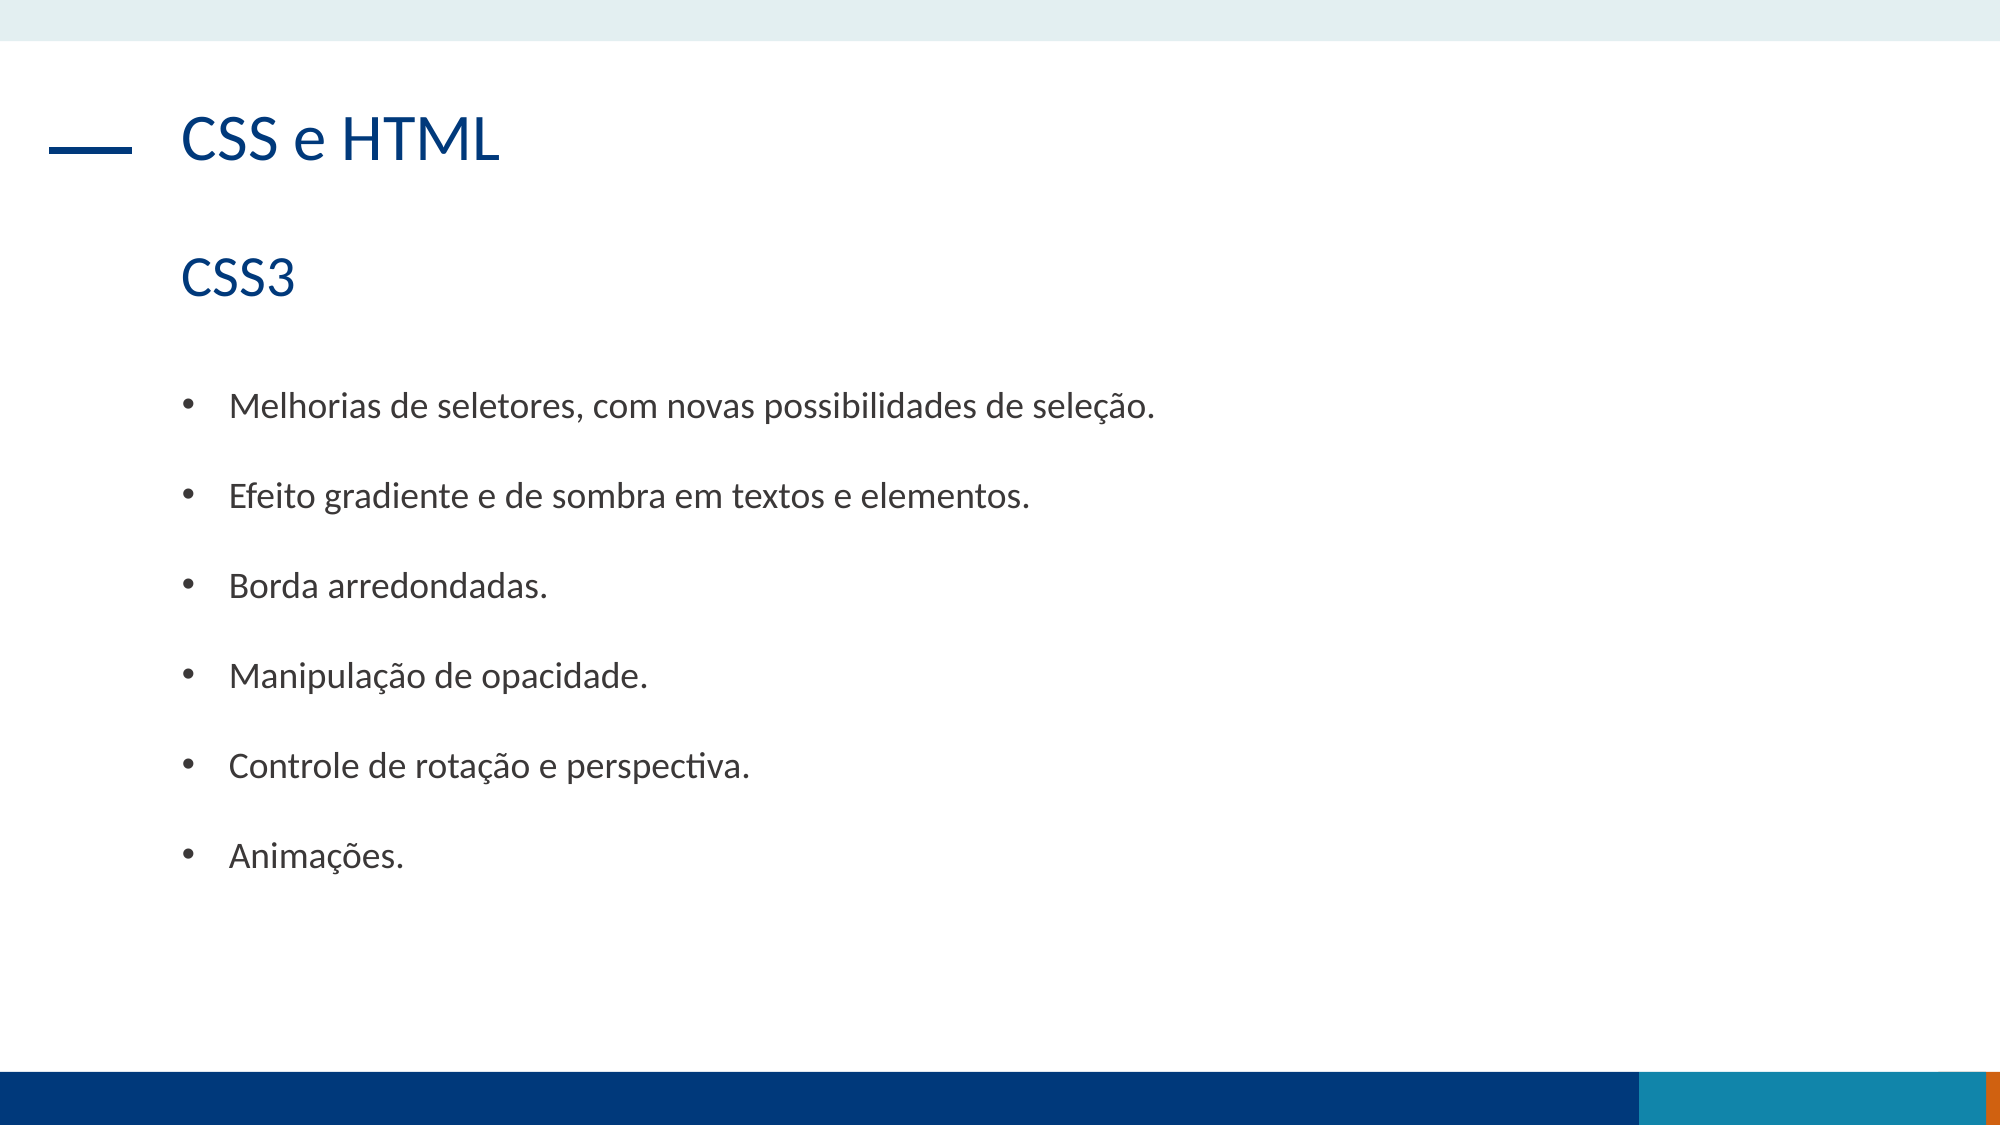

CSS e HTML
CSS3
Melhorias de seletores, com novas possibilidades de seleção.

Efeito gradiente e de sombra em textos e elementos.

Borda arredondadas.

Manipulação de opacidade.

Controle de rotação e perspectiva.

Animações.